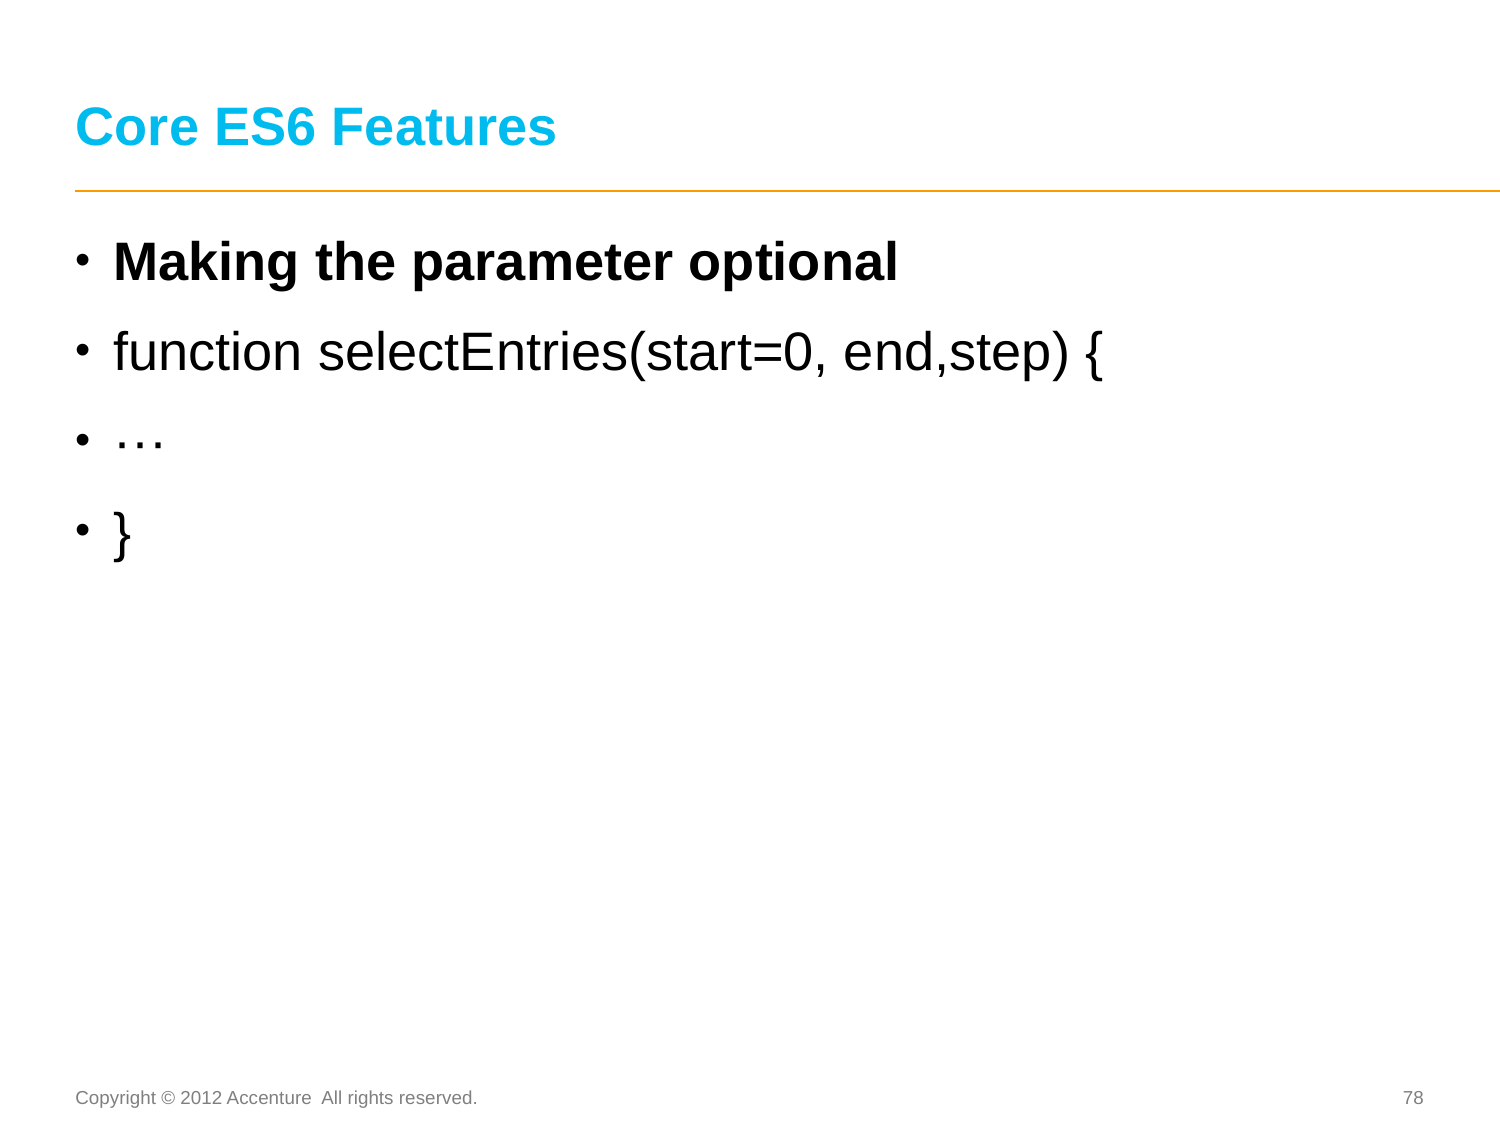

# Core ES6 Features
Making the parameter optional
function selectEntries(start=0, end,step) {
···
}